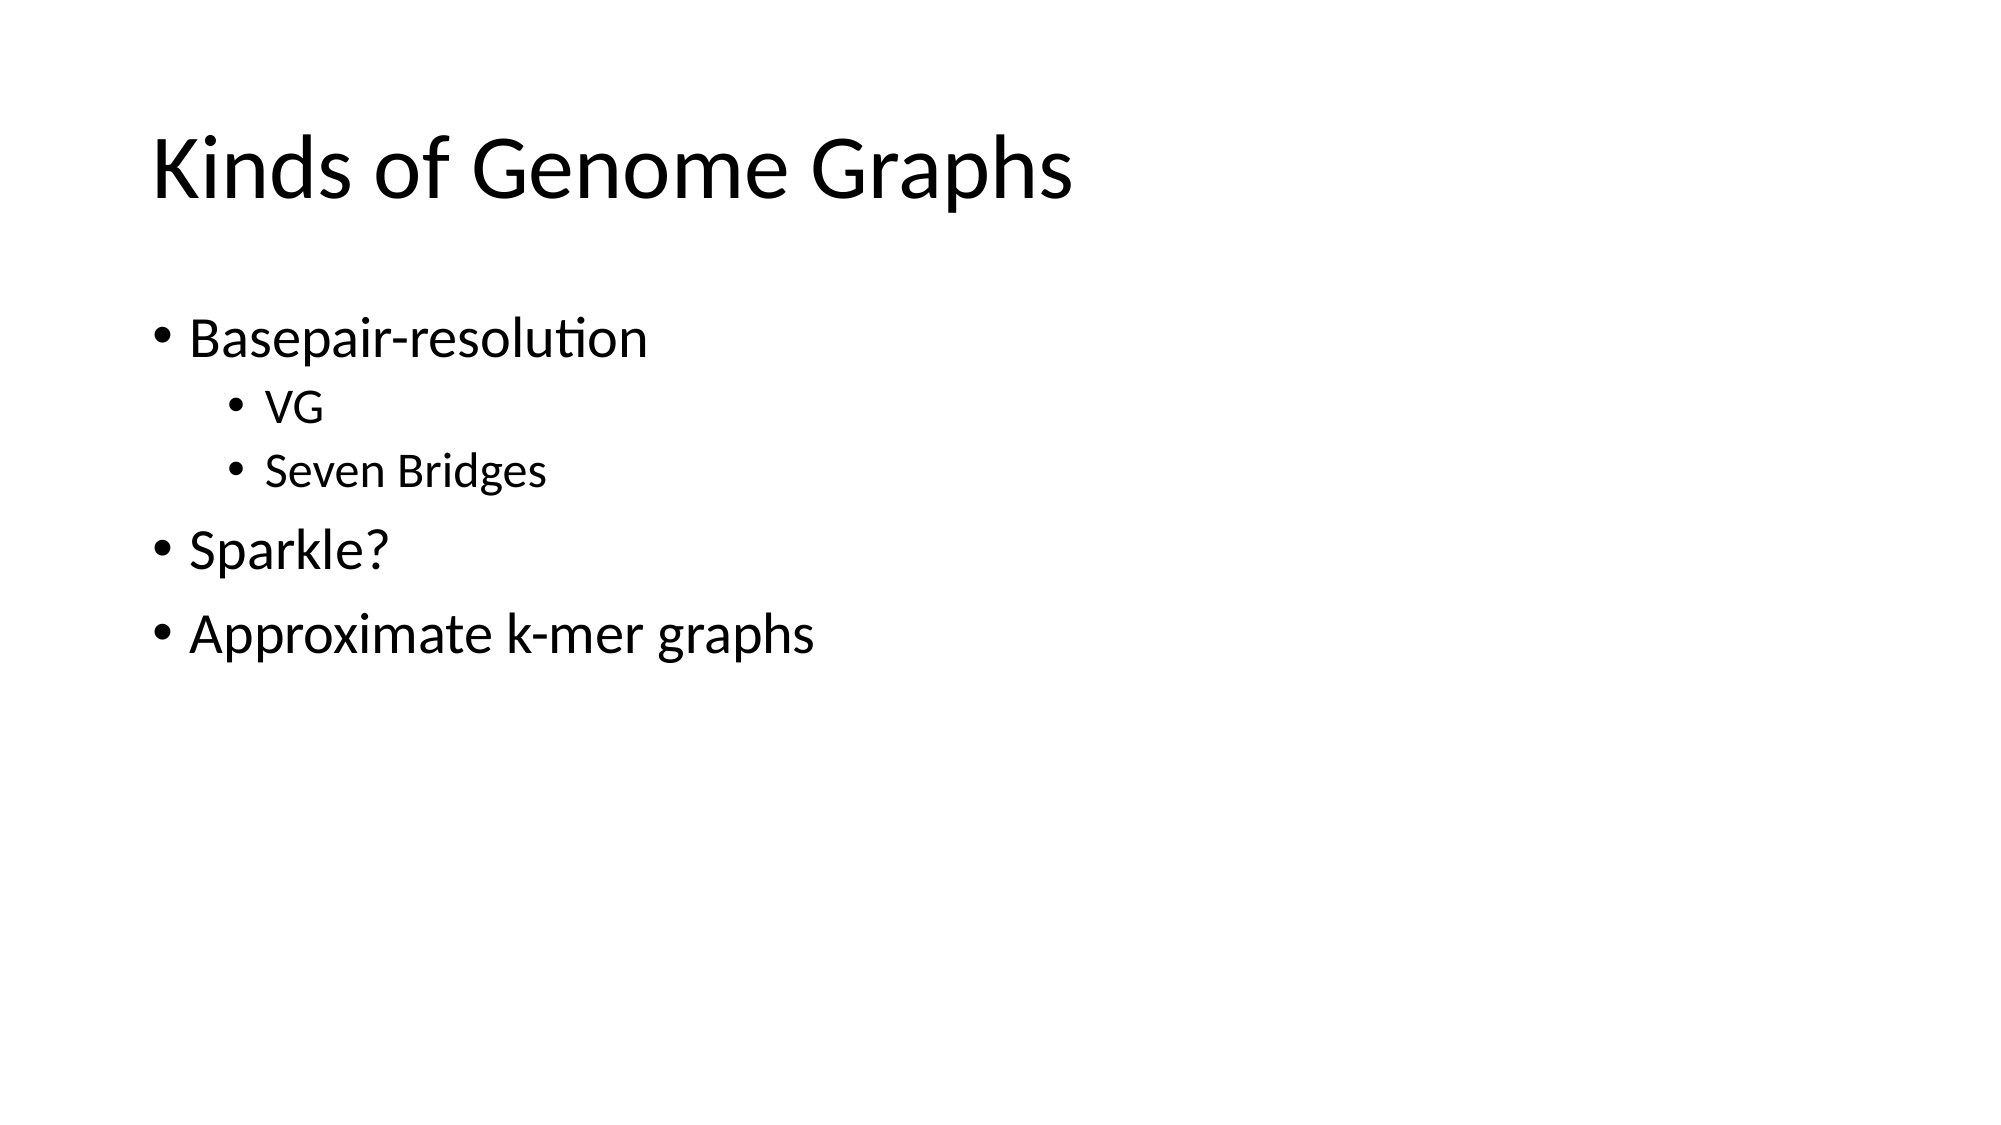

# Kinds of Genome Graphs
Basepair-resolution
VG
Seven Bridges
Sparkle?
Approximate k-mer graphs